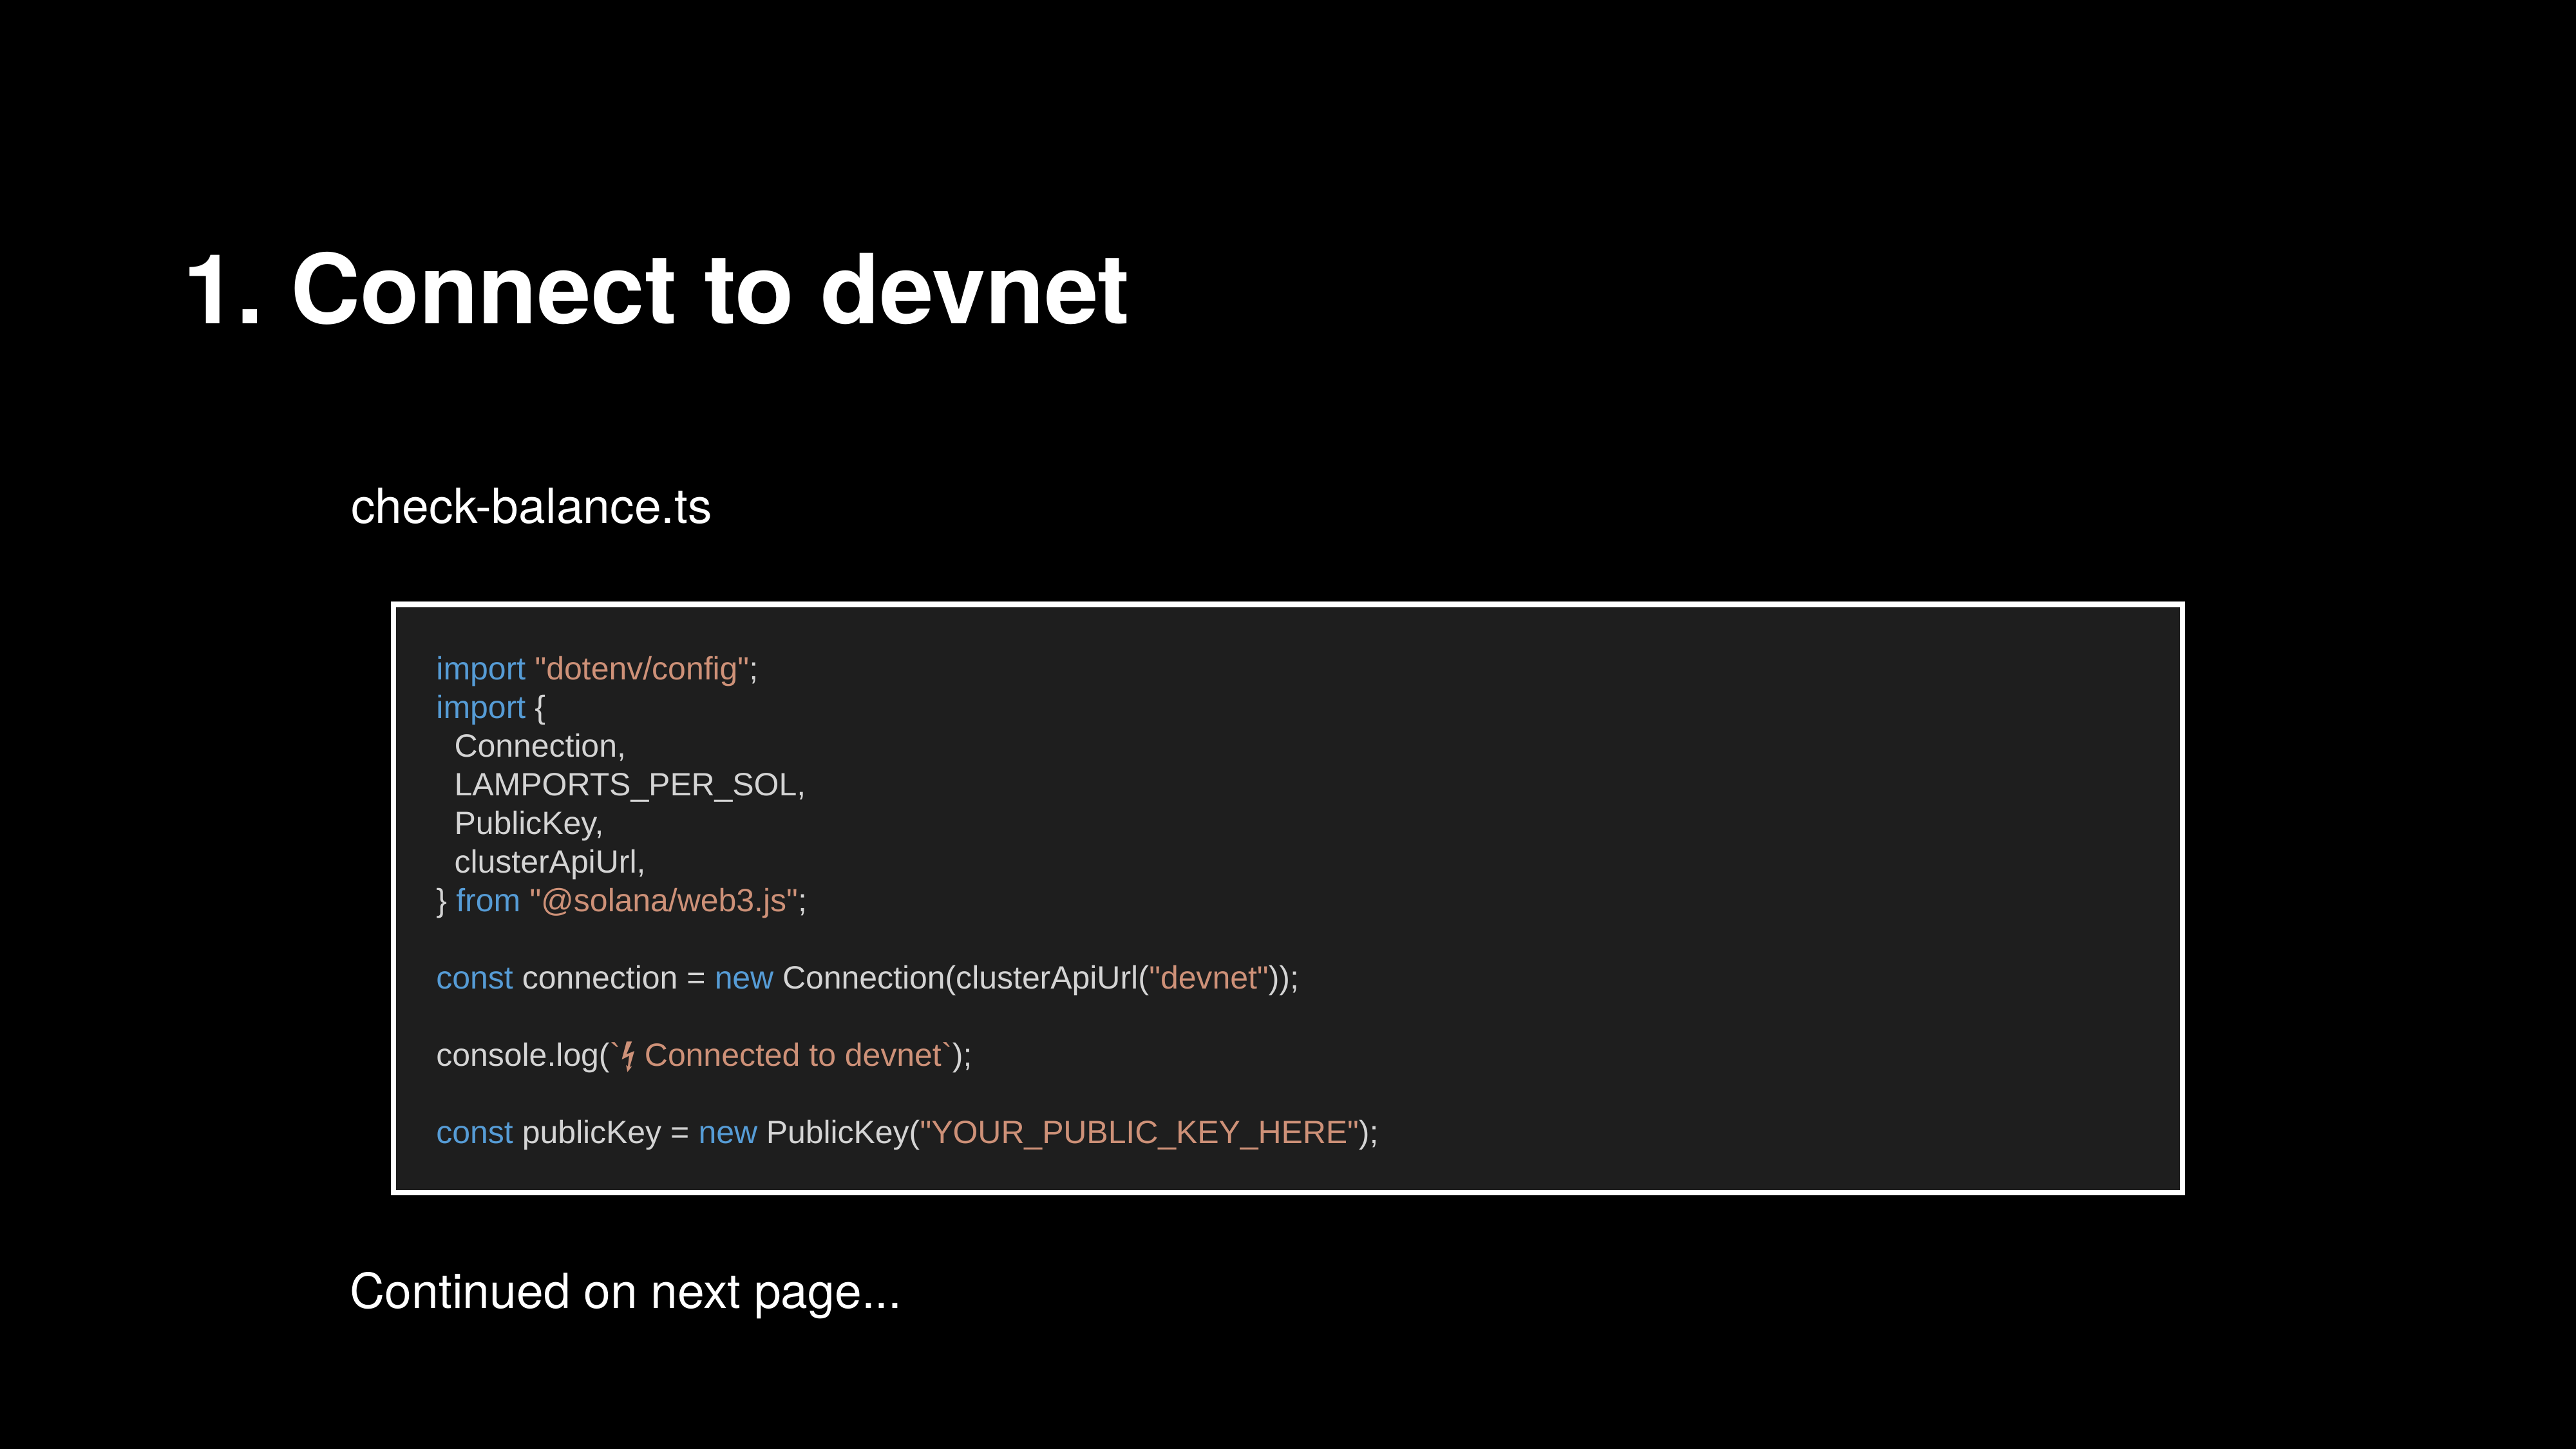

1. Connect to devnet
check-balance.ts
import "dotenv/config";
import {
  Connection,
  LAMPORTS_PER_SOL,
  PublicKey,
  clusterApiUrl,
} from "@solana/web3.js";

const connection = new Connection(clusterApiUrl("devnet"));

console.log(`⚡️ Connected to devnet`);

const publicKey = new PublicKey("YOUR_PUBLIC_KEY_HERE");
Continued on next page...